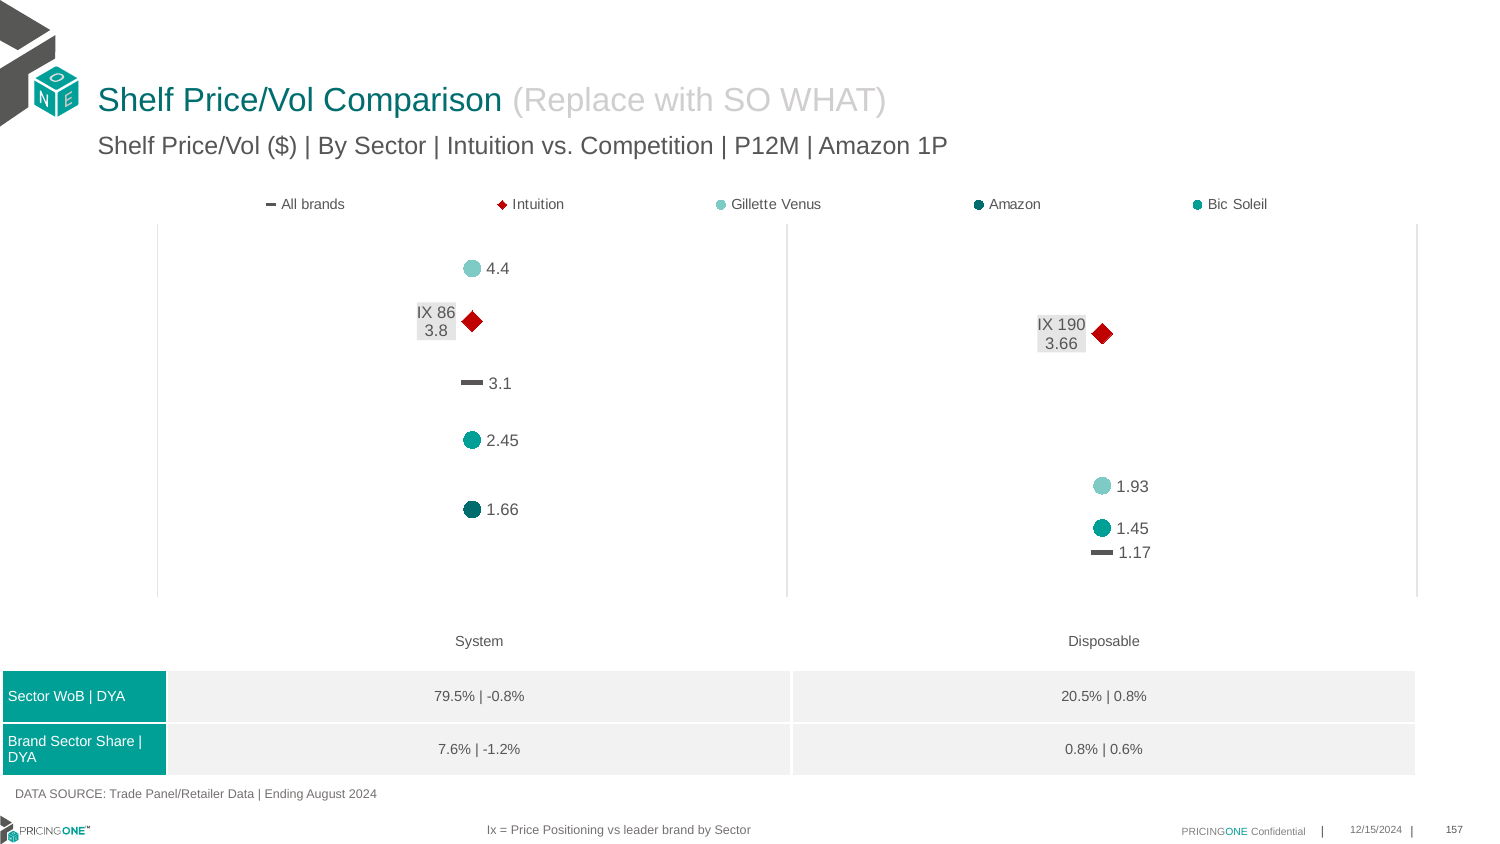

# Shelf Price/Vol Comparison (Replace with SO WHAT)
Shelf Price/Vol ($) | By Sector | Intuition vs. Competition | P12M | Amazon 1P

### Chart

| Category | All brands | Intuition | Gillette Venus | Amazon | Bic Soleil |
|---|---|---|---|---|---|
| IX 86 | 3.1 | 3.8 | 4.4 | 1.66 | 2.45 |
| IX 190 | 1.17 | 3.66 | 1.93 | None | 1.45 |
|  | System | Disposable |
| --- | --- | --- |
| Sector WoB | DYA | 79.5% | -0.8% | 20.5% | 0.8% |
| Brand Sector Share | DYA | 7.6% | -1.2% | 0.8% | 0.6% |
DATA SOURCE: Trade Panel/Retailer Data | Ending August 2024
Ix = Price Positioning vs leader brand by Sector
12/15/2024
157